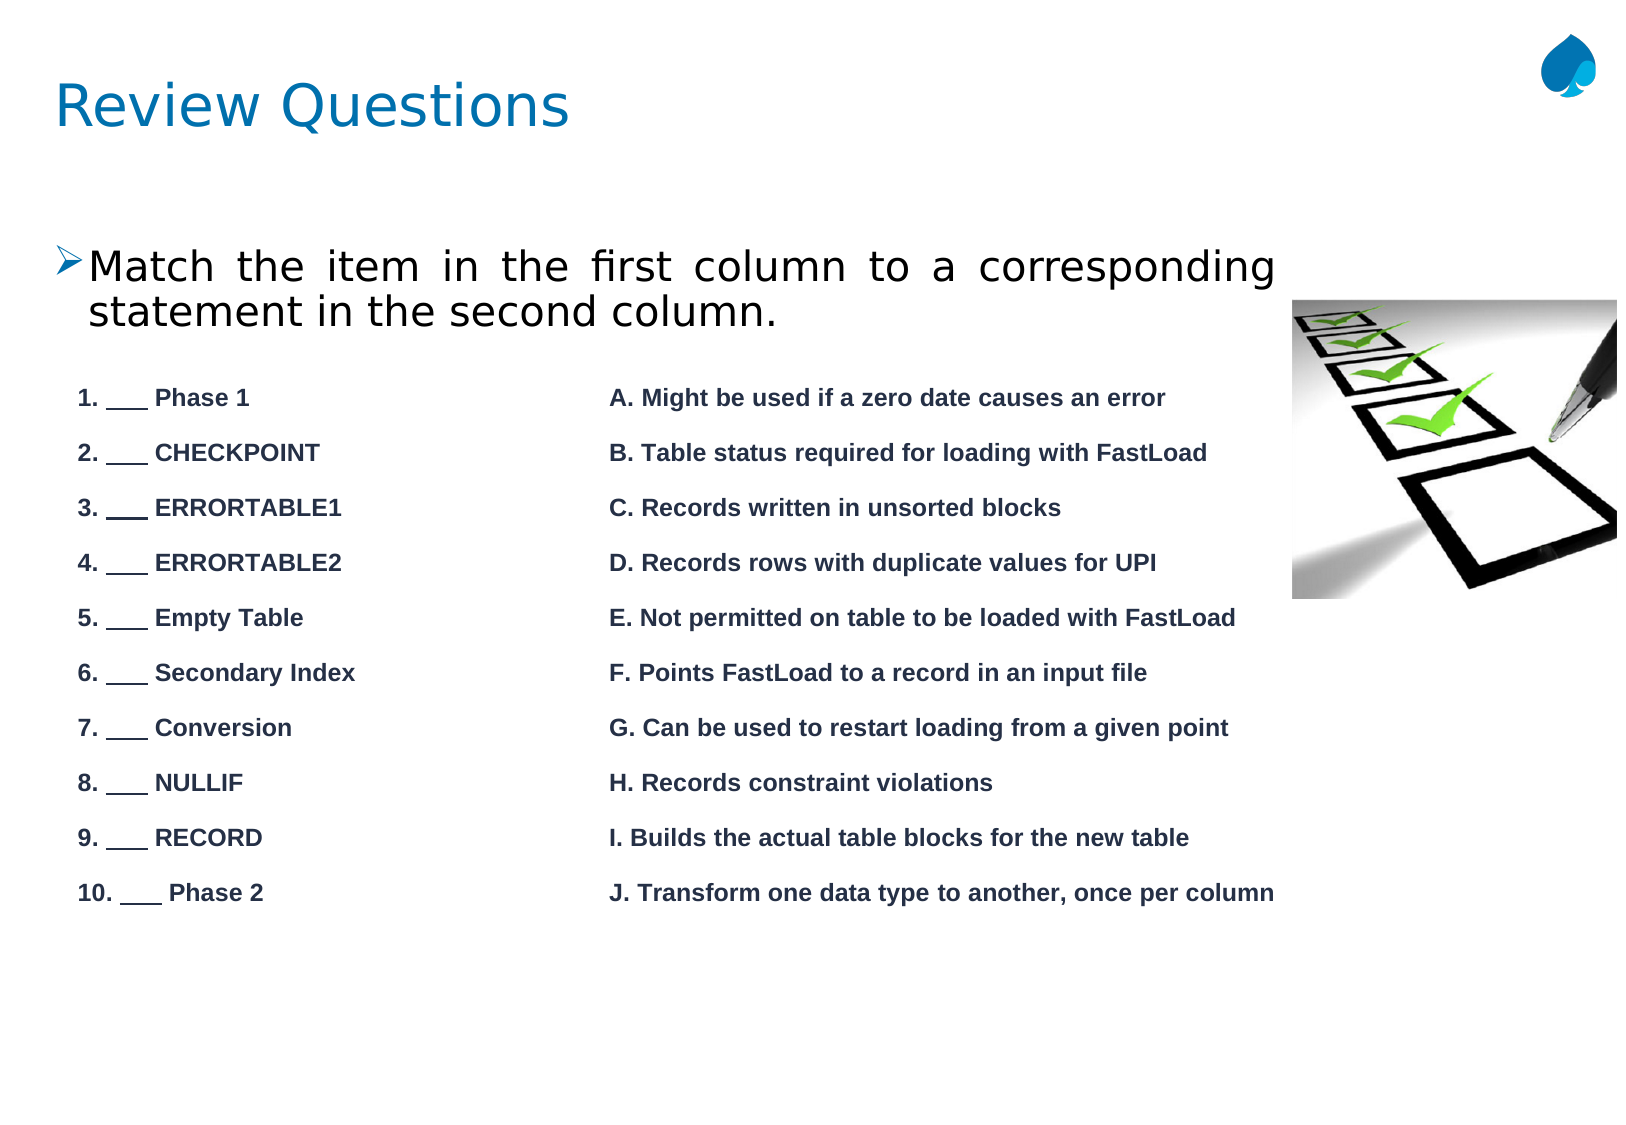

# Review Questions
Match the item in the first column to a corresponding statement in the second column.

1.        Phase 1
A. Might be used if a zero date causes an error

2.        CHECKPOINT
B. Table status required for loading with FastLoad

3.        ERRORTABLE1
C. Records written in unsorted blocks

4.        ERRORTABLE2
D. Records rows with duplicate values for UPI

5.        Empty Table
E. Not permitted on table to be loaded with FastLoad

6.        Secondary Index
F. Points FastLoad to a record in an input file

7.        Conversion
G. Can be used to restart loading from a given point

8.        NULLIF
H. Records constraint violations

9.        RECORD
I. Builds the actual table blocks for the new table

10.        Phase 2
J. Transform one data type to another, once per column